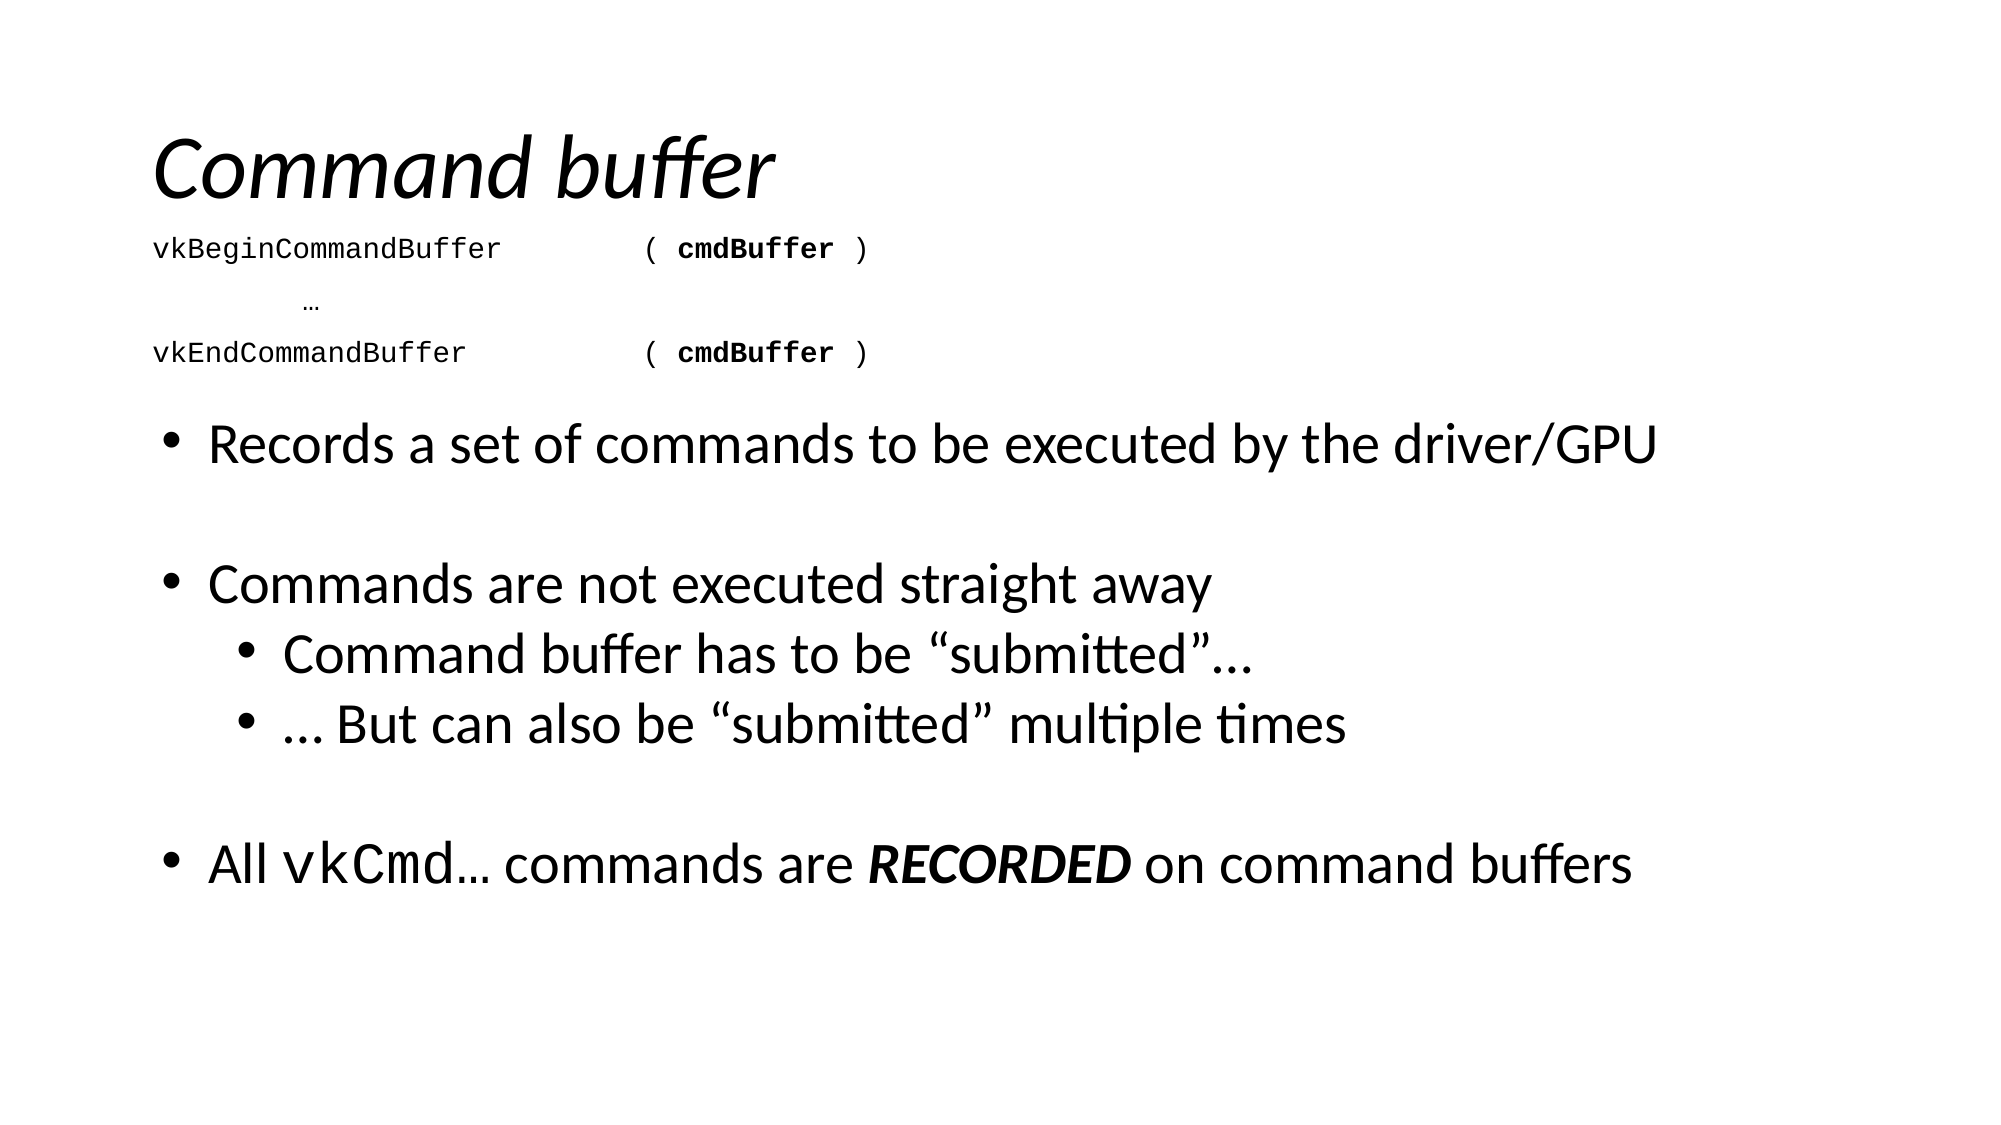

# Command buffer
vkBeginCommandBuffer        ( cmdBuffer )
	…
vkEndCommandBuffer          ( cmdBuffer )
Records a set of commands to be executed by the driver/GPU

Commands are not executed straight away
Command buffer has to be “submitted”…
… But can also be “submitted” multiple times

All vkCmd… commands are RECORDED on command buffers